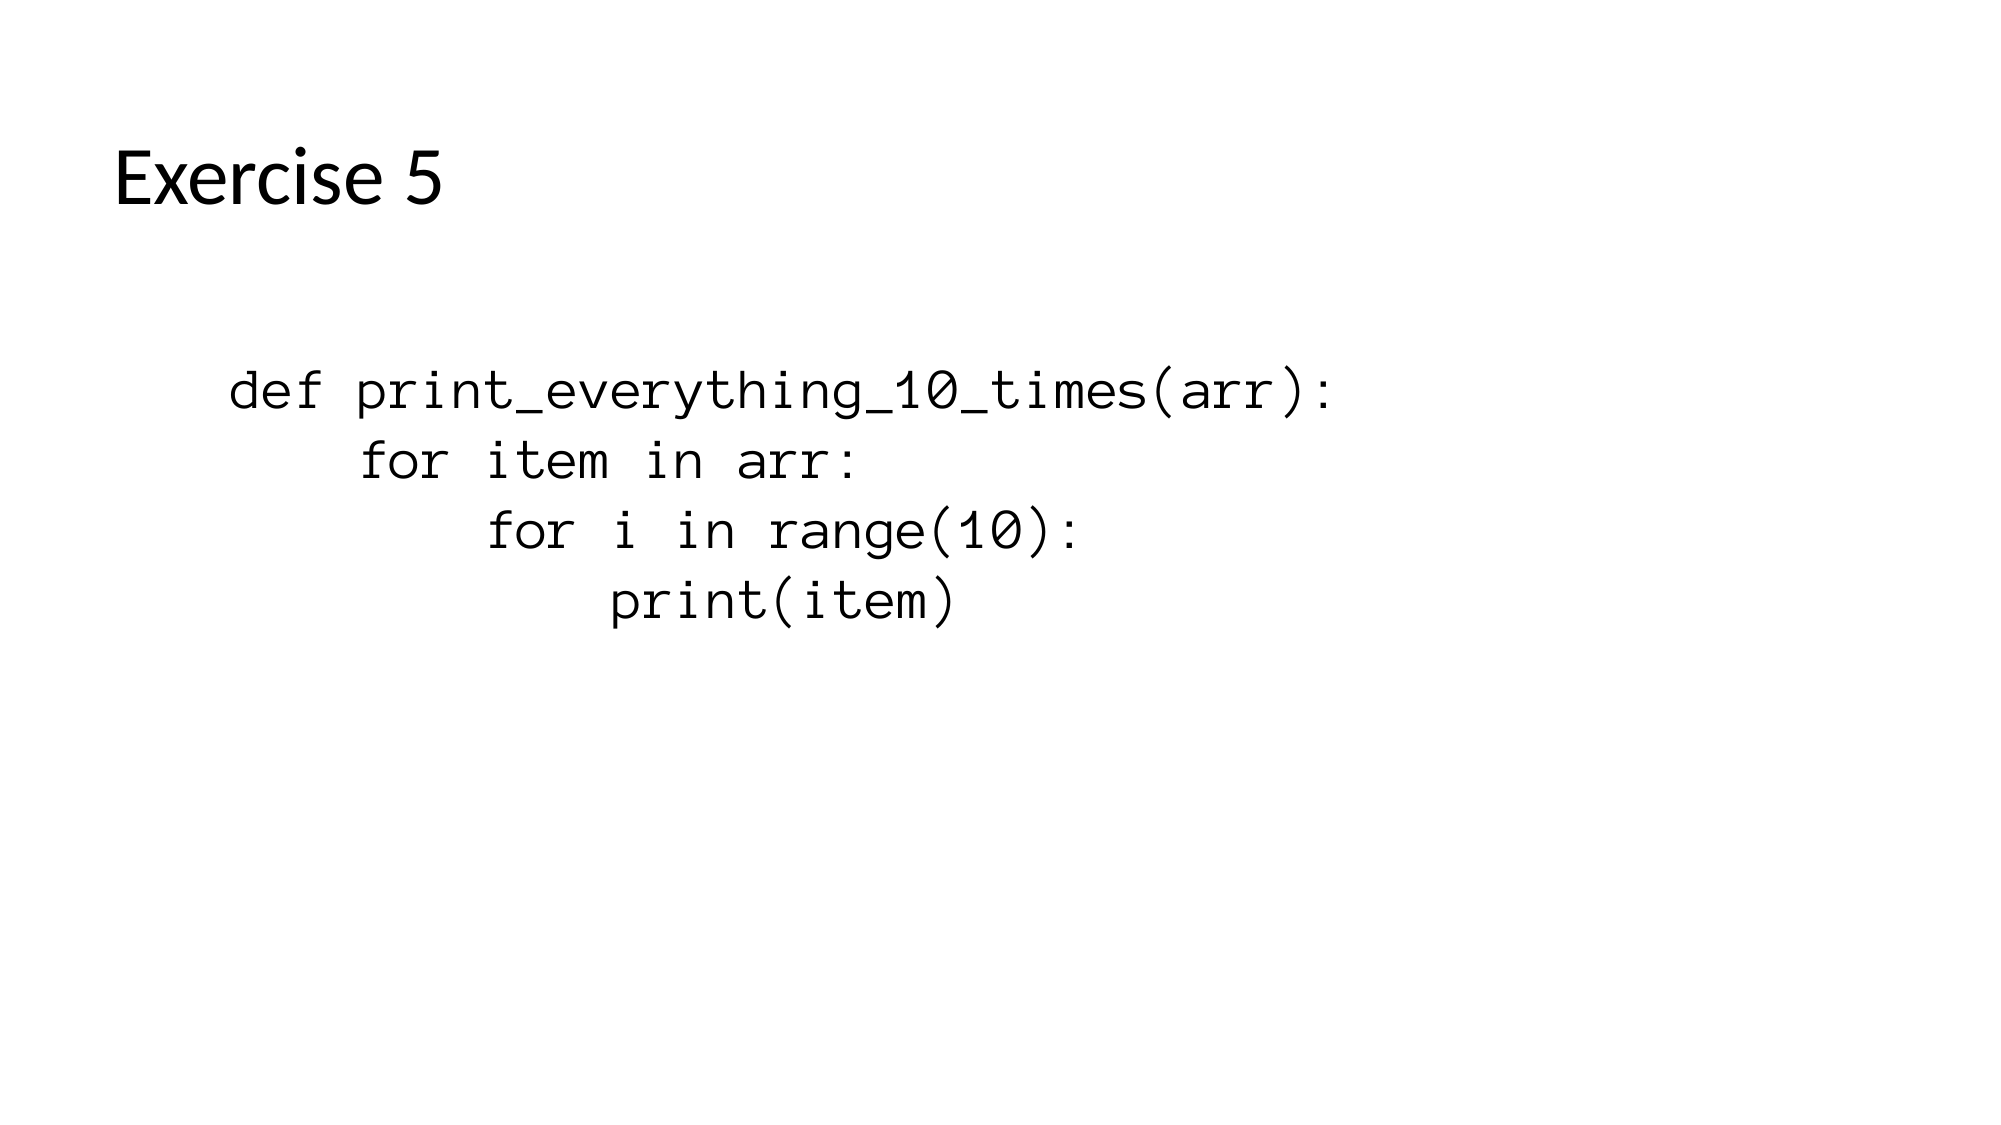

Exercise 5
def print_everything_10_times(arr):
    for item in arr:
        for i in range(10):
            print(item)